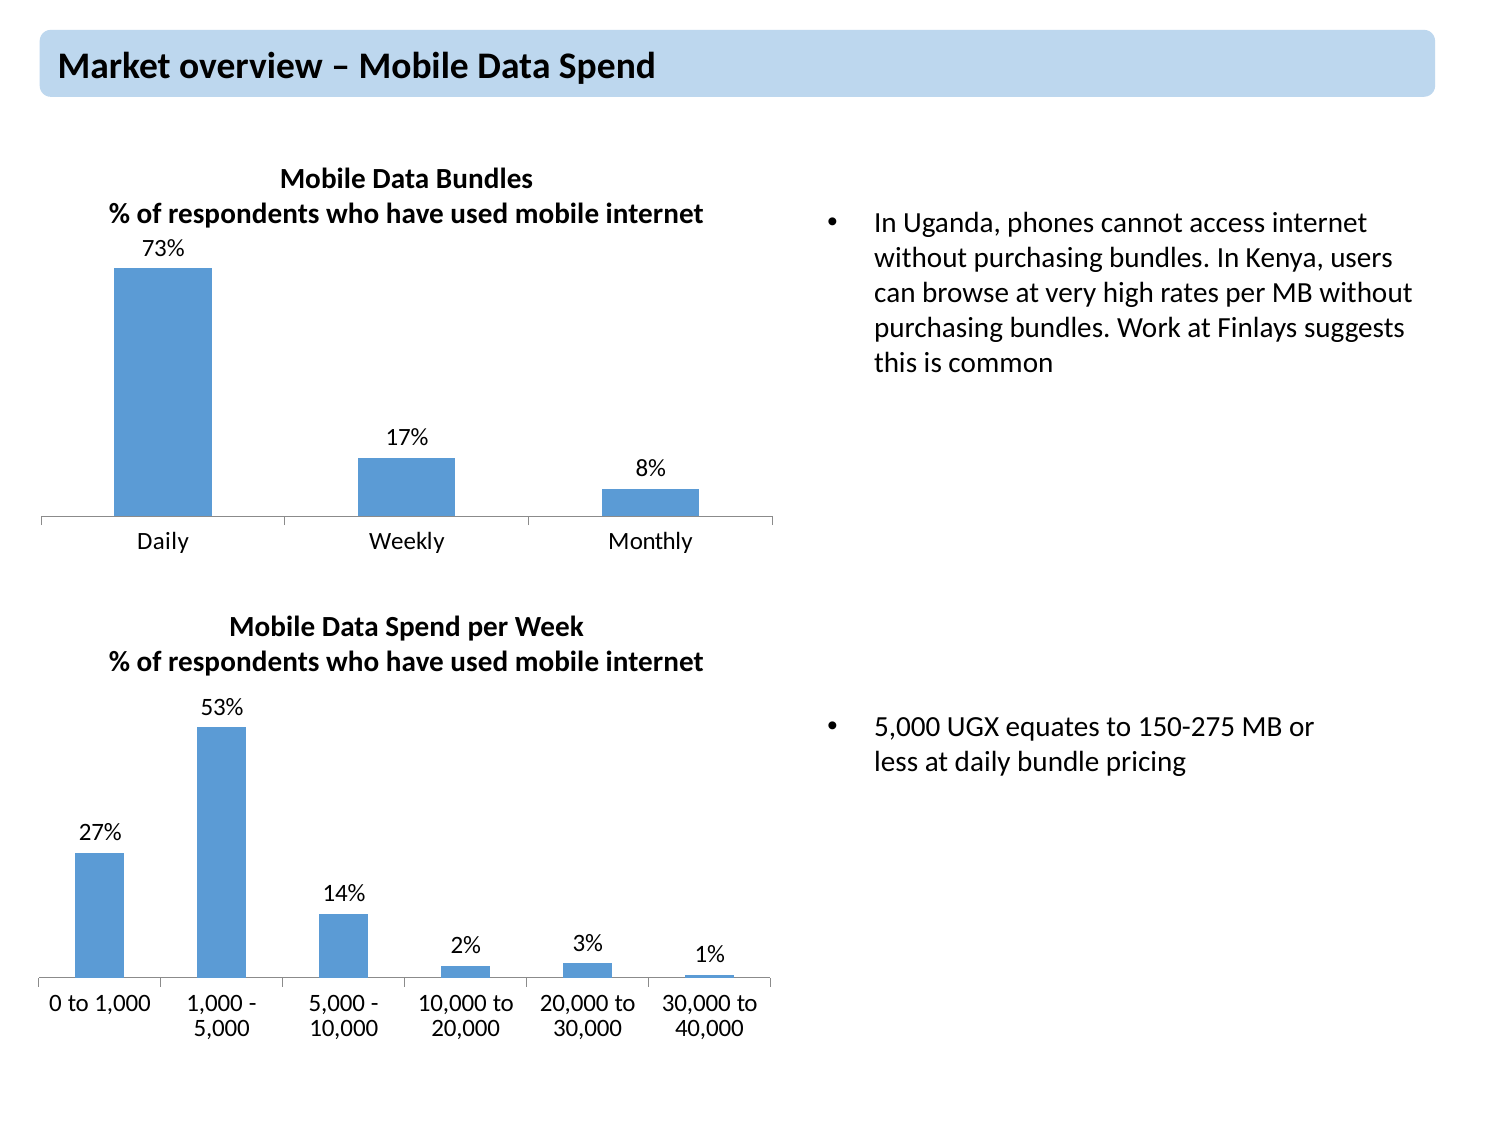

Market overview – Mobile Data Spend
Mobile Data Bundles
% of respondents who have used mobile internet
In Uganda, phones cannot access internet without purchasing bundles. In Kenya, users can browse at very high rates per MB without purchasing bundles. Work at Finlays suggests this is common

### Chart

| Category |  |
|---|---|
| Daily | 0.7329192546583851 |
| Weekly | 0.17391304347826086 |
| Monthly | 0.08074534161490683 |
Mobile Data Spend per Week
% of respondents who have used mobile internet

### Chart

| Category |  |
|---|---|
| 0 to 1,000 | 0.2654320987654321 |
| 1,000 - 5,000 | 0.5308641975308642 |
| 5,000 - 10,000 | 0.13580246913580246 |
| 10,000 to 20,000 | 0.024691358024691357 |
| 20,000 to 30,000 | 0.030864197530864196 |
| 30,000 to 40,000 | 0.006172839506172839 |
5,000 UGX equates to 150-275 MB or less at daily bundle pricing